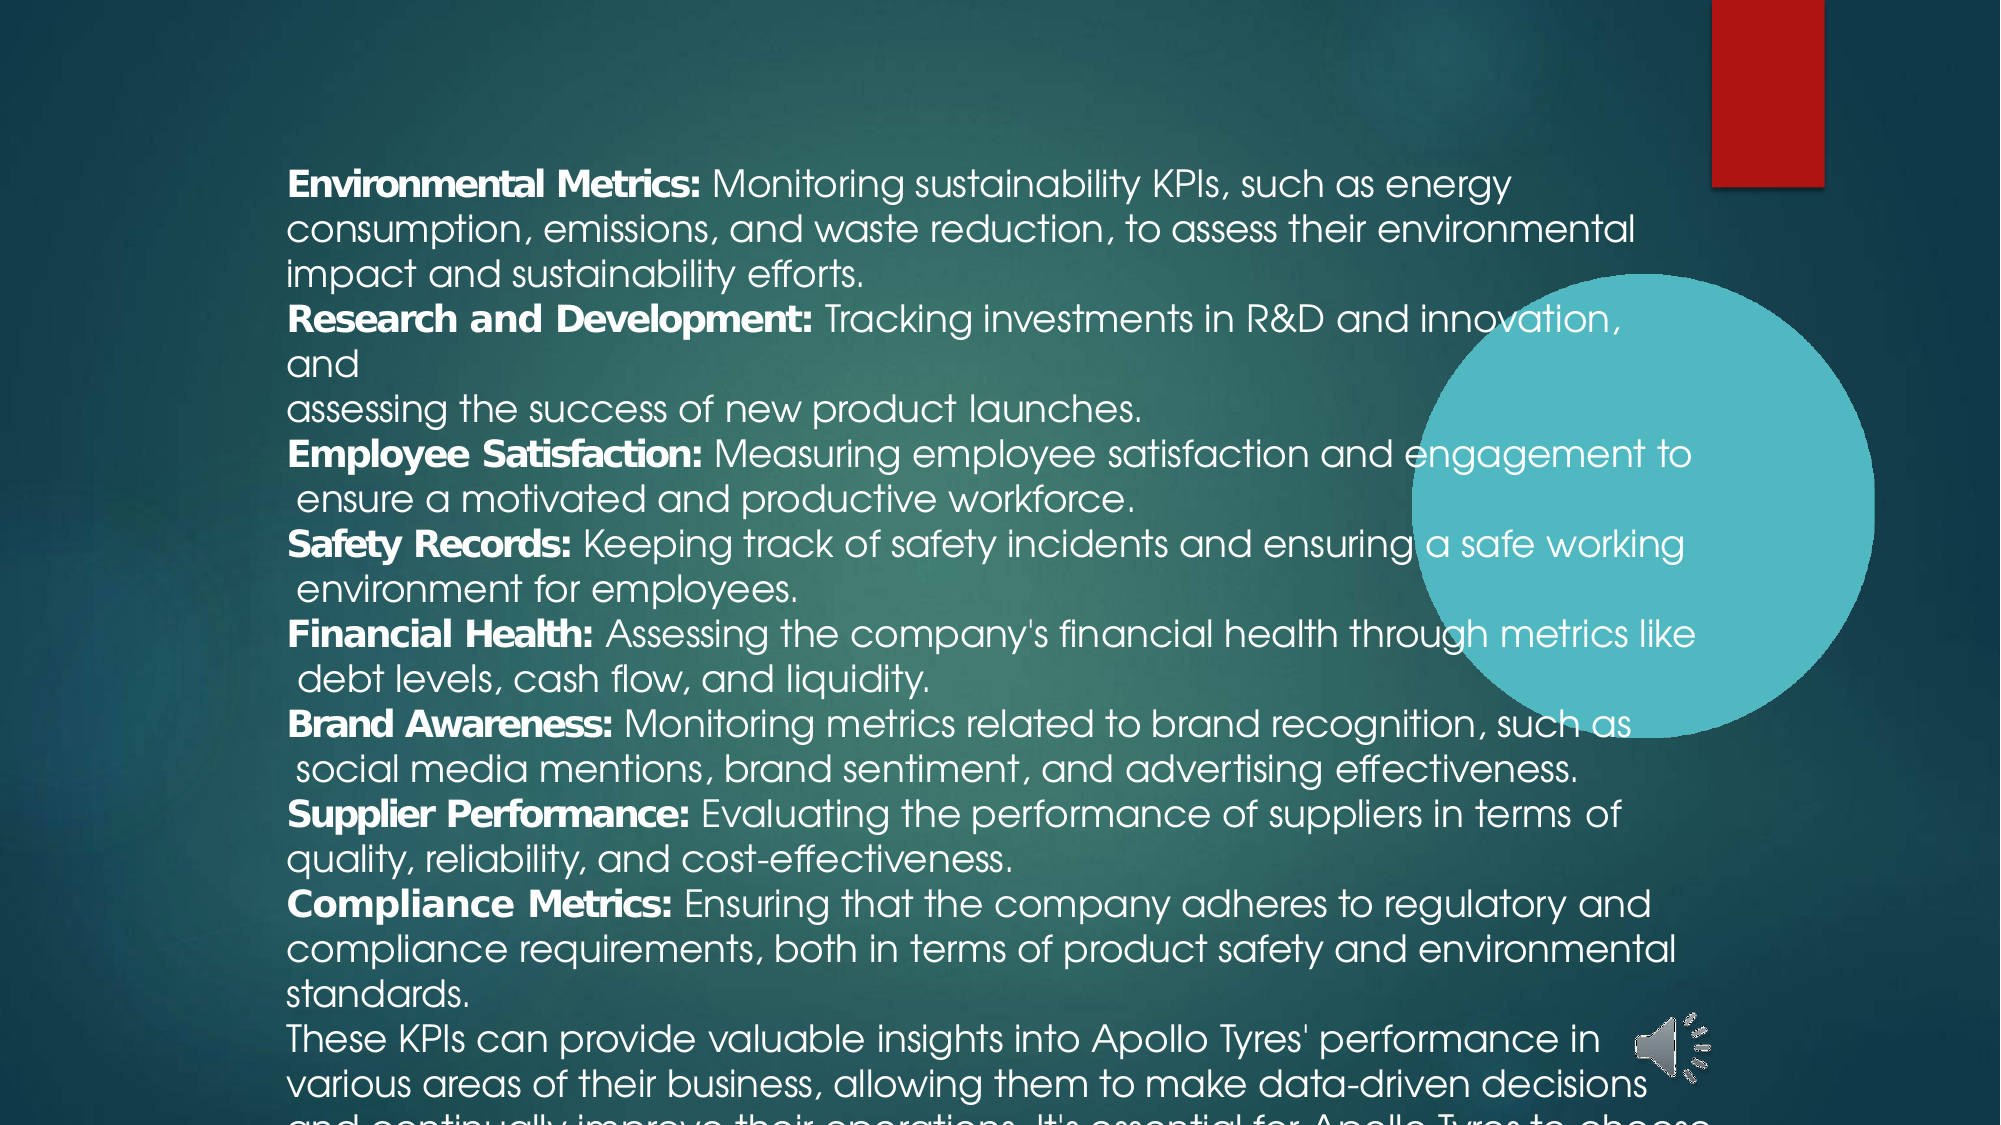

Environmental Metrics: Monitoring sustainability KPIs, such as energy  consumption, emissions, and waste reduction, to assess their environmental  impact and sustainability efforts.
Research and Development: Tracking investments in R&D and innovation, and
assessing the success of new product launches.
Employee Satisfaction: Measuring employee satisfaction and engagement to  ensure a motivated and productive workforce.
Safety Records: Keeping track of safety incidents and ensuring a safe working  environment for employees.
Financial Health: Assessing the company's financial health through metrics like  debt levels, cash flow, and liquidity.
Brand Awareness: Monitoring metrics related to brand recognition, such as  social media mentions, brand sentiment, and advertising effectiveness.
Supplier Performance: Evaluating the performance of suppliers in terms of
quality, reliability, and cost-effectiveness.
Compliance Metrics: Ensuring that the company adheres to regulatory and  compliance requirements, both in terms of product safety and environmental  standards.
These KPIs can provide valuable insights into Apollo Tyres' performance in  various areas of their business, allowing them to make data-driven decisions  and continually improve their operations. It's essential for Apollo Tyres to choose